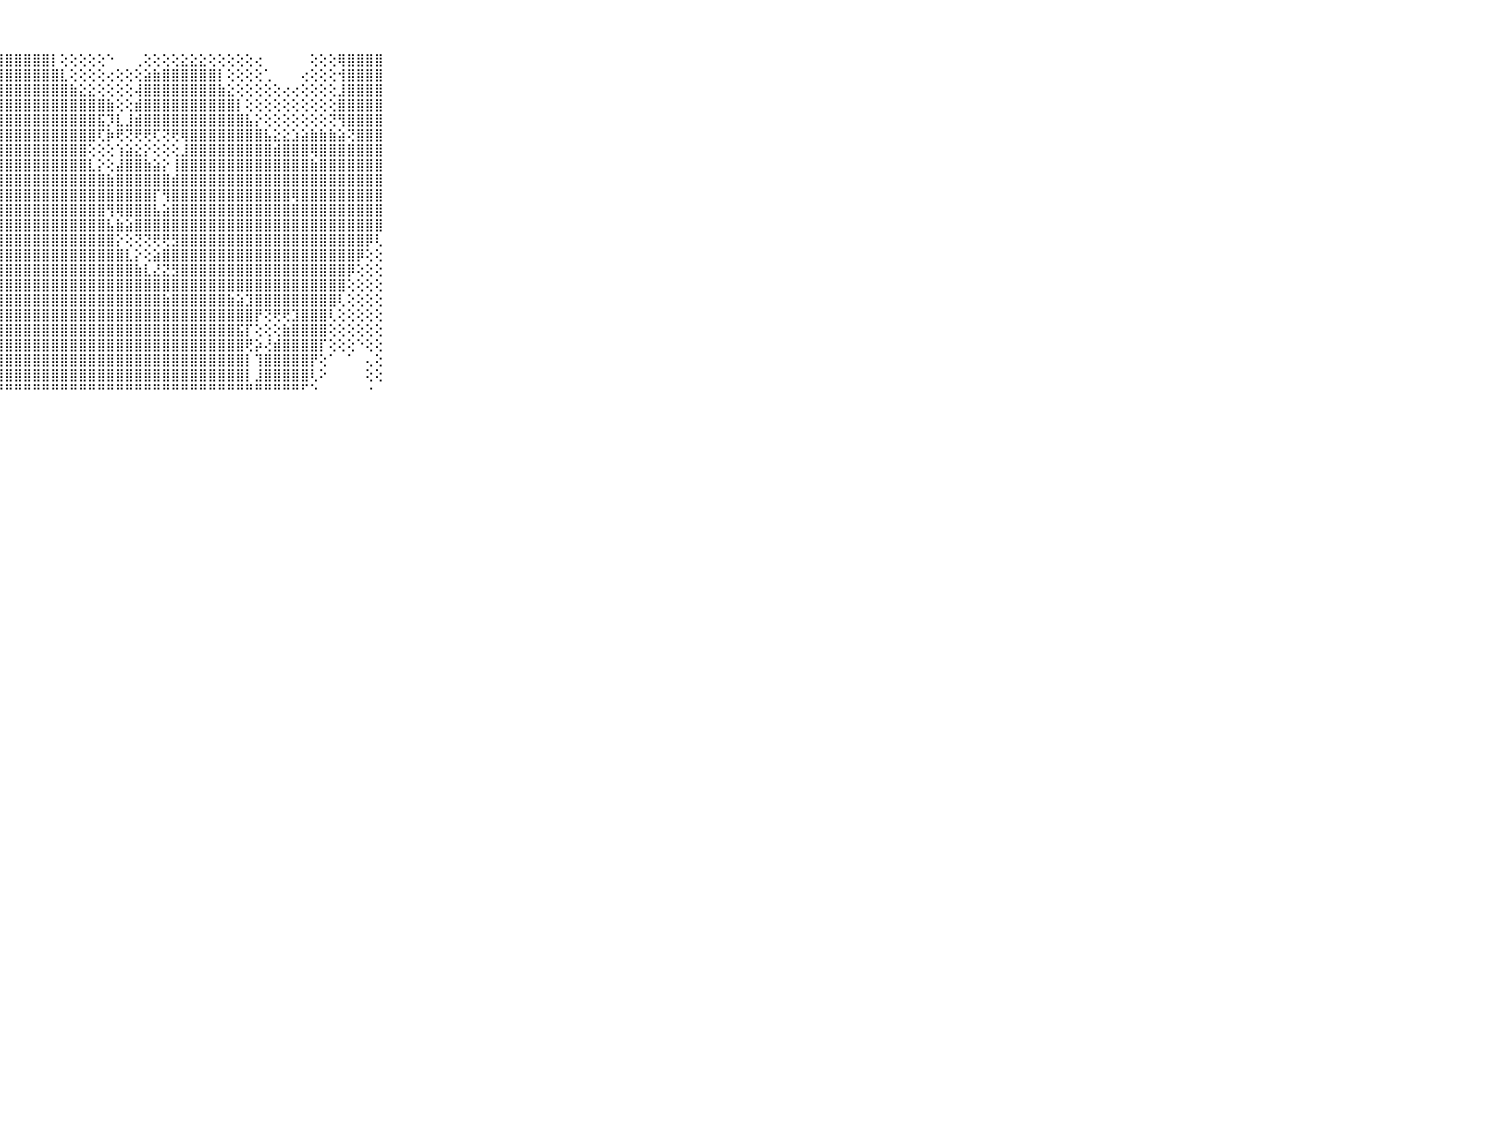

⠀⠀⠀⠀⠀⠀⠀⠀⠀⠀⠀⣿⣿⣿⣿⣿⣿⣿⣿⣿⣿⣿⣿⣿⣿⣿⣿⣿⣿⣿⣿⣿⣿⡇⢕⢕⢕⢕⢕⠑⠀⠀⢀⢕⢕⢕⢕⣕⣕⣕⢕⢕⢕⢕⢕⢔⠀⠀⠀⠀⠀⢕⢕⢕⢿⣿⣿⣿⣿⠀⠀⠀⠀⠀⠀⠀⠀⠀⠀⠀⠀
⠀⠀⠀⠀⠀⠀⠀⠀⠀⠀⠀⣿⣿⣿⣿⣿⣿⣿⣿⣿⣿⣿⣿⣿⣿⣿⣿⣿⣿⣿⣿⣿⣿⣿⣇⢕⢕⢕⢕⢔⢕⢕⢕⣵⣷⣿⣿⣿⣿⣿⣿⡇⢕⢕⢕⢕⢁⠀⠀⠀⢔⢕⢕⢕⢺⣿⣿⣿⣿⠀⠀⠀⠀⠀⠀⠀⠀⠀⠀⠀⠀
⠀⠀⠀⠀⠀⠀⠀⠀⠀⠀⠀⣿⣿⣿⣿⣿⣿⣿⣿⣿⣿⣿⣿⣿⣿⣿⣿⣿⣿⣿⣿⣿⣿⣿⣿⣷⣕⣕⢕⢕⢕⢕⢼⣿⣿⣿⣿⣿⣿⣿⣿⣷⣕⢕⢕⢕⢕⢕⢔⢔⢕⢕⢕⢕⣸⣿⣿⣿⣿⠀⠀⠀⠀⠀⠀⠀⠀⠀⠀⠀⠀
⠀⠀⠀⠀⠀⠀⠀⠀⠀⠀⠀⣿⣿⣿⣿⣿⣿⣿⣿⣿⣿⣿⣿⣿⣿⣿⣿⣿⣿⣿⣿⣿⣿⣿⣿⣿⣿⣿⣿⣷⢕⢕⣾⣿⣿⣿⣿⣿⣿⣿⣿⣿⣿⡇⢕⢕⢕⢕⢕⢕⢕⢕⢕⢕⣿⣿⣿⣿⣿⠀⠀⠀⠀⠀⠀⠀⠀⠀⠀⠀⠀
⠀⠀⠀⠀⠀⠀⠀⠀⠀⠀⠀⣿⣿⣿⣿⣿⣿⣿⣿⣿⣿⣿⣿⣿⣿⣿⣿⣿⣿⣿⣿⣿⣿⣿⣿⣿⣿⣿⣯⡹⣇⣸⣾⣿⣿⣿⣿⣿⣿⣿⣿⣿⣿⣿⣧⡕⢕⢕⢕⢕⢕⢕⢕⢝⢻⣿⣿⣿⣿⠀⠀⠀⠀⠀⠀⠀⠀⠀⠀⠀⠀
⠀⠀⠀⠀⠀⠀⠀⠀⠀⠀⠀⣿⣿⣿⣿⣿⣿⣿⣿⣿⣿⣿⣿⣿⣿⣿⣿⣿⣿⣿⣿⣿⣿⣿⣿⣿⣿⣿⢏⡷⢟⢝⢟⢟⢏⢝⢟⢿⣿⣿⣿⣿⣿⣿⣿⣿⣧⣕⣕⣱⣵⣷⣷⣷⣵⢝⣿⣿⣿⠀⠀⠀⠀⠀⠀⠀⠀⠀⠀⠀⠀
⠀⠀⠀⠀⠀⠀⠀⠀⠀⠀⠀⣿⣿⣿⣿⣿⣿⣿⣿⣿⣿⣿⣿⣿⣿⣿⣿⣿⣿⣿⣿⣿⣿⣿⣿⣿⣿⢕⢕⢕⢱⣵⣕⡕⢕⢕⢕⣸⣿⣿⣿⣿⣿⣿⣿⣿⣿⣾⣿⣿⣿⢿⣿⣿⣿⣿⣿⣿⣿⠀⠀⠀⠀⠀⠀⠀⠀⠀⠀⠀⠀
⠀⠀⠀⠀⠀⠀⠀⠀⠀⠀⠀⣿⣿⣿⣿⣿⣿⣿⣿⣿⣿⣿⣿⣿⣿⣿⣿⣿⣿⣿⣿⣿⣿⣿⣿⣿⣿⣇⡕⢕⣼⣿⣿⣷⣵⡕⢸⣿⣿⣿⣿⣿⣿⣿⣿⣿⣿⣿⣿⣿⣿⣷⣿⣿⣿⣿⣿⣿⣿⠀⠀⠀⠀⠀⠀⠀⠀⠀⠀⠀⠀
⠀⠀⠀⠀⠀⠀⠀⠀⠀⠀⠀⣿⣿⣿⣿⣿⣿⣿⣿⣿⣿⣿⣿⣿⣿⣿⣿⣿⣿⣿⣿⣿⣿⣿⣿⣿⣿⣿⣿⣷⣿⣿⣿⣿⣿⣿⣾⣿⣿⣿⣿⣿⣿⣿⣿⣿⣿⣿⣿⣿⣿⣿⣿⣿⣿⣿⣿⣿⣿⠀⠀⠀⠀⠀⠀⠀⠀⠀⠀⠀⠀
⠀⠀⠀⠀⠀⠀⠀⠀⠀⠀⠀⣿⣿⣿⣿⣿⣿⣿⣿⣿⣿⣿⣿⣿⣿⣿⣿⣿⣿⣿⣿⣿⣿⣿⣿⣿⣿⣿⣿⣿⣿⣿⣿⣿⡏⢻⣿⣿⣿⣿⣿⣿⣿⣿⣿⣿⣿⣿⣿⢿⣿⣿⣿⣿⣿⣿⣿⣿⣿⠀⠀⠀⠀⠀⠀⠀⠀⠀⠀⠀⠀
⠀⠀⠀⠀⠀⠀⠀⠀⠀⠀⠀⣿⣿⣿⣿⣿⣿⣿⣿⣿⣿⣿⣿⣿⣿⣿⣿⣿⣿⣿⣿⣿⣿⣿⣿⣿⣿⣿⣿⢻⢿⣿⣿⣿⣧⣵⣿⣿⣿⣿⣿⣿⣿⣿⣿⣿⣿⣿⣿⣿⣿⣿⣿⣿⣿⣿⣿⣿⣿⠀⠀⠀⠀⠀⠀⠀⠀⠀⠀⠀⠀
⠀⠀⠀⠀⠀⠀⠀⠀⠀⠀⠀⣿⣿⣿⣿⣿⣿⣿⣿⣿⣿⣿⣿⣿⣿⣿⣿⣿⣿⣿⣿⣿⣿⣿⣿⣿⣿⣿⣿⣧⣷⣵⣿⣿⣿⣿⣿⣿⣿⣿⣿⣿⣿⣿⣿⣿⣿⣿⣿⣿⣿⣿⣿⣿⣿⣿⣿⣿⣿⠀⠀⠀⠀⠀⠀⠀⠀⠀⠀⠀⠀
⠀⠀⠀⠀⠀⠀⠀⠀⠀⠀⠀⣿⣿⣿⣿⣿⣿⣿⣿⣿⣿⣿⣿⣿⣿⣿⣿⣿⣿⣿⣿⣿⣿⣿⣿⣿⣿⣿⣿⣿⡕⢕⢝⢝⢟⢟⣻⣿⣿⣿⣿⣿⣿⣿⣿⣿⣿⣿⣿⣿⣿⣿⣿⣿⣿⣿⣿⡿⢇⠀⠀⠀⠀⠀⠀⠀⠀⠀⠀⠀⠀
⠀⠀⠀⠀⠀⠀⠀⠀⠀⠀⠀⣿⣿⣿⣿⣿⣿⣿⣿⣿⣿⣿⣿⣿⣿⣿⣿⣿⣿⣿⣿⣿⣿⣿⣿⣿⣿⣿⣿⣿⣿⣇⡕⢕⣵⣿⣿⣿⣿⣿⣿⣿⣿⣿⣿⣿⣿⣿⣿⣿⣿⣿⣿⣿⣿⣿⡿⢕⢕⠀⠀⠀⠀⠀⠀⠀⠀⠀⠀⠀⠀
⠀⠀⠀⠀⠀⠀⠀⠀⠀⠀⠀⣿⣿⣿⣿⣿⣿⣿⣿⣿⣿⣿⣿⣿⣿⣿⣿⣿⣿⣿⣿⣿⣿⣿⣿⣿⣿⣿⣿⣿⣿⣿⣷⣇⣜⣝⣻⣿⣿⣿⣿⣿⣿⣿⣿⣿⣿⣿⣿⣿⣿⣿⣿⣿⣿⡿⢕⢕⢕⠀⠀⠀⠀⠀⠀⠀⠀⠀⠀⠀⠀
⠀⠀⠀⠀⠀⠀⠀⠀⠀⠀⠀⣿⣿⣿⣿⣿⣿⣿⣿⣿⣿⣿⣿⣿⣿⣿⣿⣿⣿⣿⣿⣿⣿⣿⣿⣿⣿⣿⣿⣿⣿⣿⣿⣿⣿⣿⣿⣿⣿⣿⣿⣿⣿⣿⣿⣿⣿⣿⣿⣿⣿⣿⣿⣿⣿⢕⢕⢕⢕⠀⠀⠀⠀⠀⠀⠀⠀⠀⠀⠀⠀
⠀⠀⠀⠀⠀⠀⠀⠀⠀⠀⠀⣿⣿⣿⣿⣿⣿⣿⣿⣿⣿⣿⣿⣿⣿⣿⣿⣿⣿⣿⣿⣿⣿⣿⣿⣿⣿⣿⣿⣿⣿⣿⣿⣿⣿⣷⣿⣿⣿⣿⣿⣿⣷⣵⣹⣿⣿⣿⣿⣿⣿⣿⣿⣿⢇⢕⢕⢕⢕⠀⠀⠀⠀⠀⠀⠀⠀⠀⠀⠀⠀
⠀⠀⠀⠀⠀⠀⠀⠀⠀⠀⠀⣿⣿⣿⣿⣿⣿⣿⣿⣿⣿⣿⣿⣿⣿⣿⣿⣿⣿⣿⣿⣿⣿⣿⣿⣿⣿⣿⣿⣿⣿⣿⣿⣿⣿⣿⣿⣿⣿⣿⣿⣿⣿⣿⣿⡟⢝⢟⢟⣹⣿⣿⣿⢇⢕⢕⢕⢕⢕⠀⠀⠀⠀⠀⠀⠀⠀⠀⠀⠀⠀
⠀⠀⠀⠀⠀⠀⠀⠀⠀⠀⠀⣿⣿⣿⣿⣿⢿⢻⢿⣿⣿⣿⣿⣿⣿⣿⣿⣿⣿⣿⣿⣿⣿⣿⣿⣿⣿⣿⣿⣿⣿⣿⣿⣿⣿⣿⣿⣿⣿⣿⣿⣿⣿⣯⡏⢕⢕⢕⣷⣿⣿⣿⣿⢕⢕⢕⢕⢕⢕⠀⠀⠀⠀⠀⠀⠀⠀⠀⠀⠀⠀
⠀⠀⠀⠀⠀⠀⠀⠀⠀⠀⠀⣿⣿⣿⣿⢎⢕⡿⡯⣻⣿⣟⣟⣿⣿⣿⣿⣿⣿⣿⣿⣿⣿⣿⣿⣿⣿⣿⣿⣿⣿⣿⣿⣿⣿⣿⣿⣿⣿⣿⣿⣿⣿⣿⢟⡵⢜⣾⣿⣿⣿⣿⡏⢕⢕⢕⠑⢕⢕⠀⠀⠀⠀⠀⠀⠀⠀⠀⠀⠀⠀
⠀⠀⠀⠀⠀⠀⠀⠀⠀⠀⠀⣿⣿⣿⣟⢕⣕⣿⡯⣽⣿⡷⢕⣿⣿⣿⣿⣿⣿⣿⣿⣿⣿⣿⣿⣿⣿⣿⣿⣿⣿⣿⣿⣿⣿⣿⣿⣿⣿⣿⣿⣿⣿⣿⡇⢹⣿⣿⣿⣿⣿⡟⢕⠁⠀⠁⠀⢄⢕⠀⠀⠀⠀⠀⠀⠀⠀⠀⠀⠀⠀
⠀⠀⠀⠀⠀⠀⠀⠀⠀⠀⠀⣿⣿⣿⣗⢜⣗⣿⣿⣿⣿⣏⢹⣿⣿⣿⣿⣿⣿⣿⣿⣿⣿⣿⣿⣿⣿⣿⣿⣿⣿⣿⣿⣿⣿⣿⣿⣿⣿⣿⣿⣿⣿⣿⡇⣸⣿⣿⣿⣿⣿⢇⠕⠀⠀⠀⠀⢕⢕⠀⠀⠀⠀⠀⠀⠀⠀⠀⠀⠀⠀
⠀⠀⠀⠀⠀⠀⠀⠀⠀⠀⠀⠛⠛⠛⠊⠑⠛⠛⠚⠛⠛⠃⠚⠛⠛⠛⠛⠛⠛⠛⠛⠛⠛⠛⠛⠛⠛⠛⠛⠛⠛⠛⠛⠛⠛⠛⠛⠛⠛⠛⠛⠛⠛⠛⠛⠛⠛⠛⠛⠛⠋⠑⠀⠀⠀⠀⠀⠐⠀⠀⠀⠀⠀⠀⠀⠀⠀⠀⠀⠀⠀